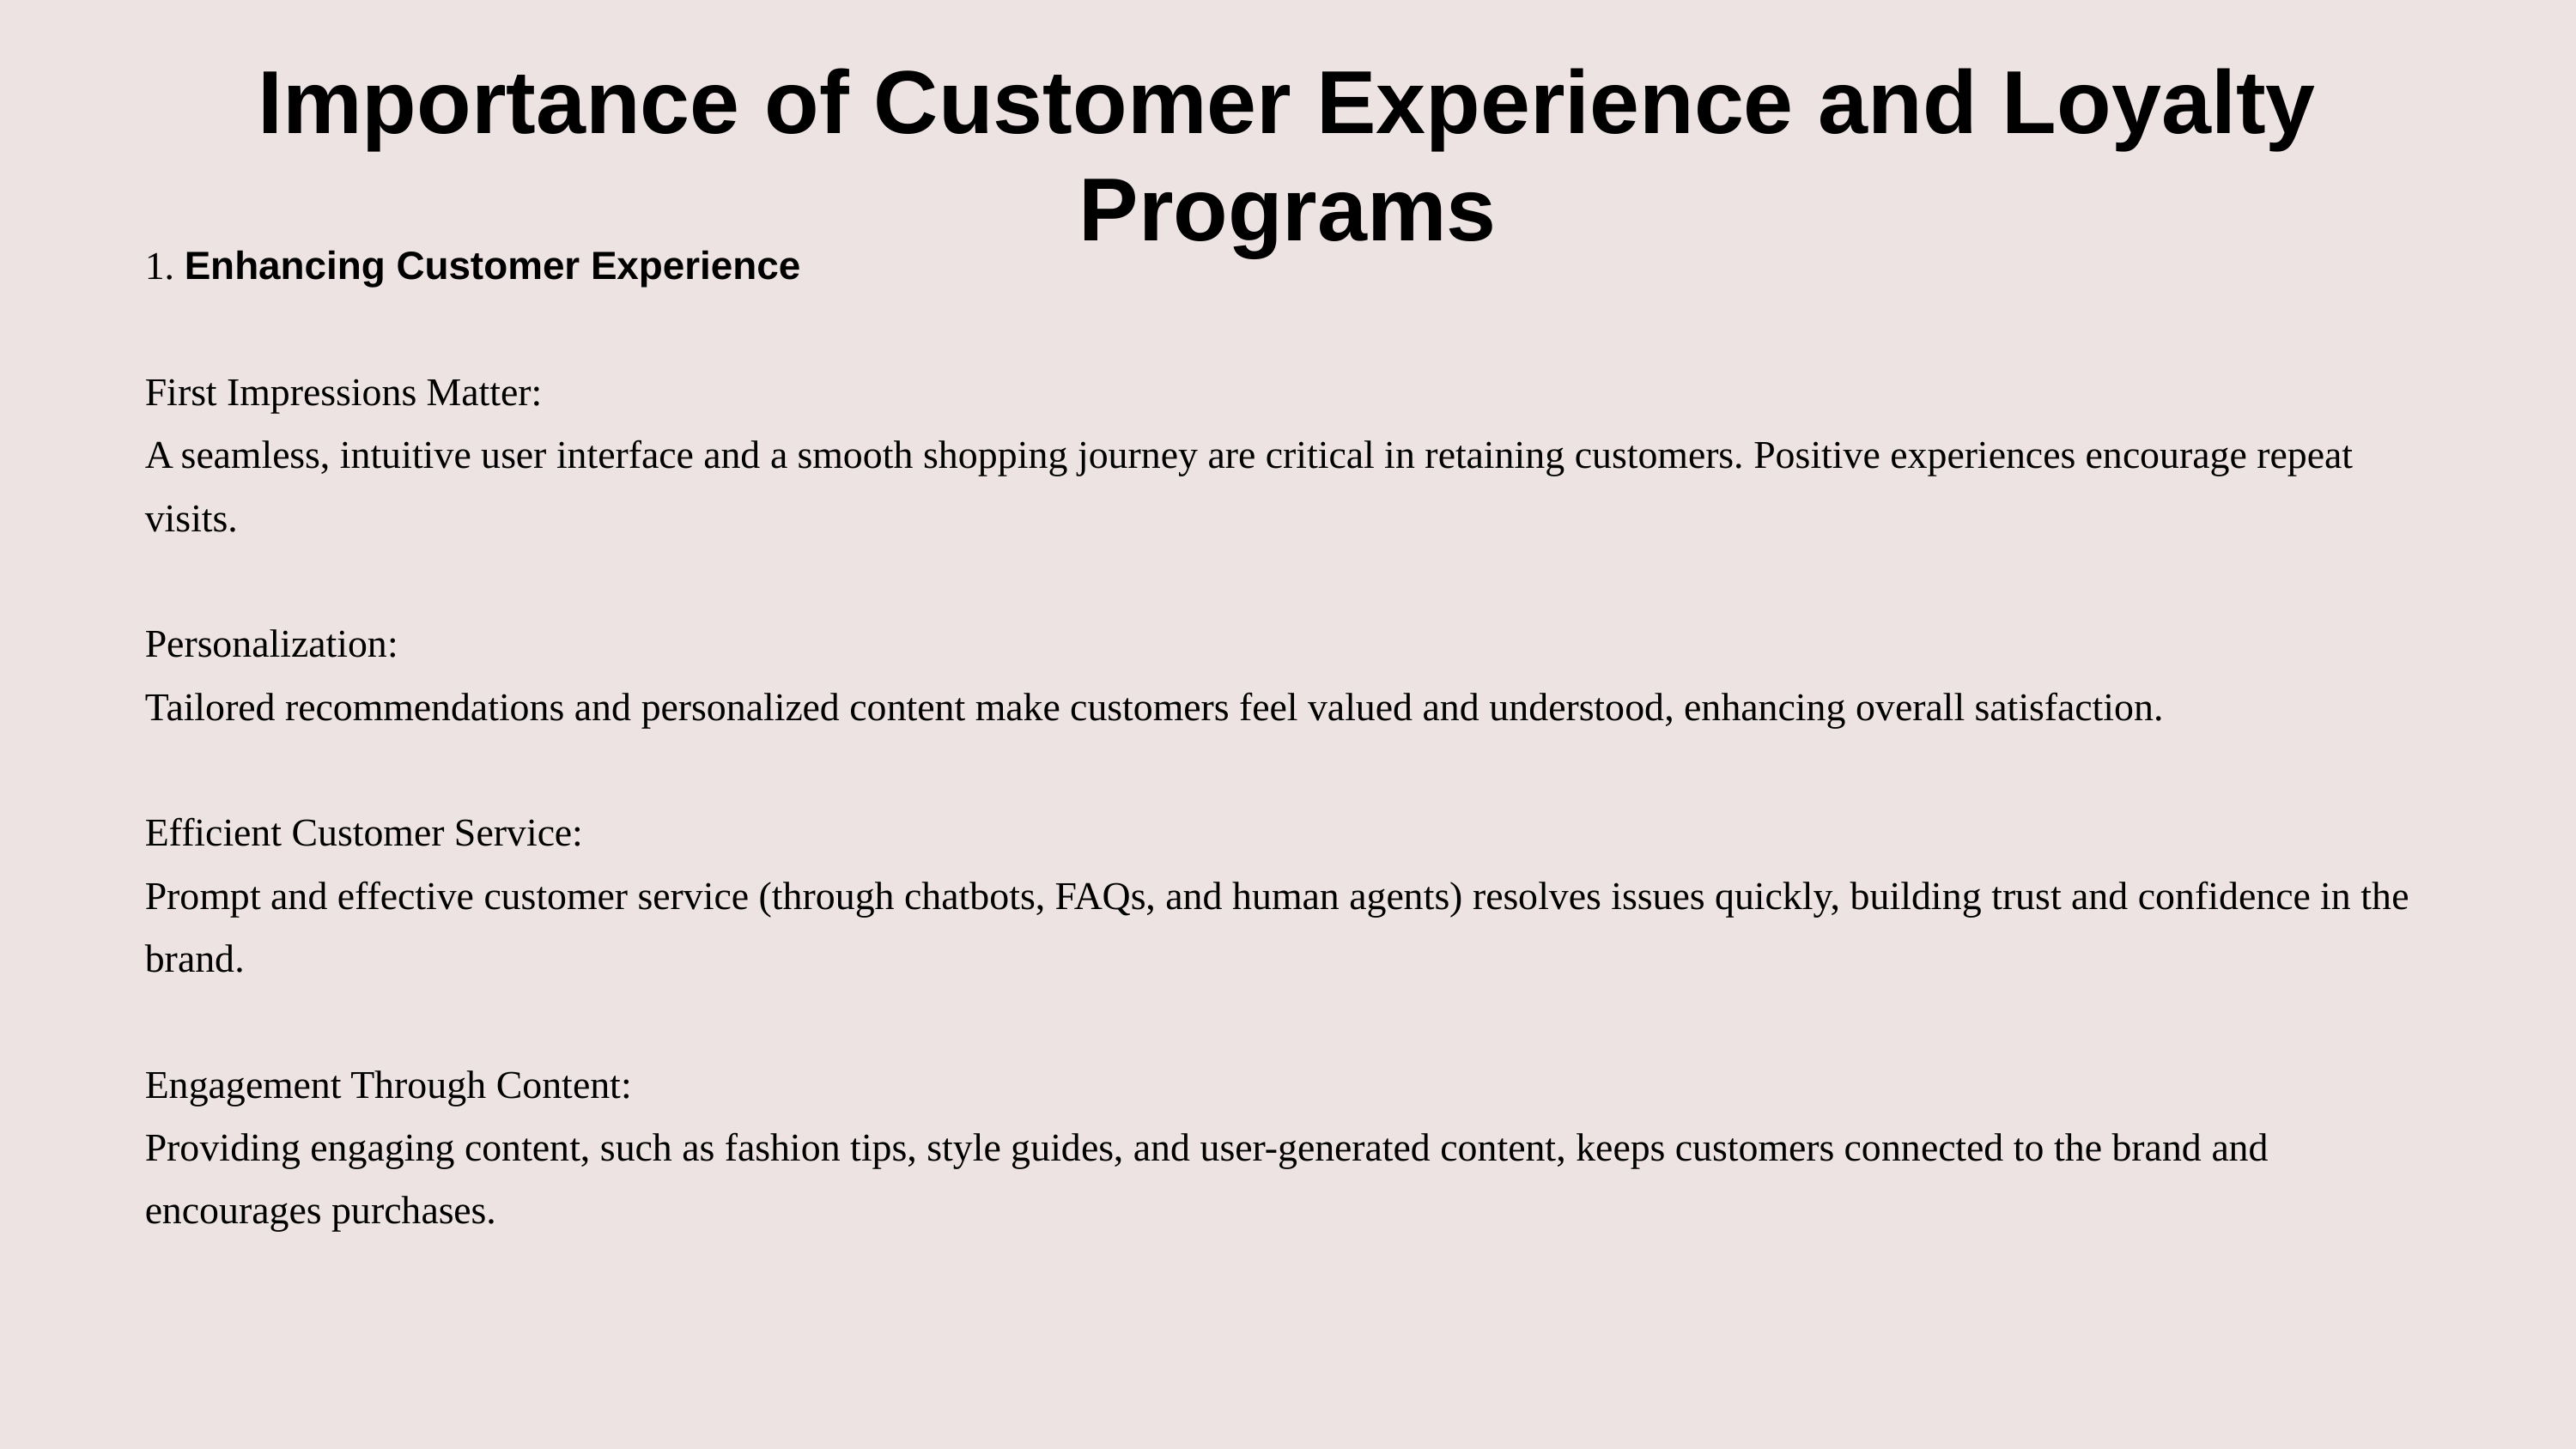

Importance of Customer Experience and Loyalty Programs

1. Enhancing Customer Experience

First Impressions Matter:
A seamless, intuitive user interface and a smooth shopping journey are critical in retaining customers. Positive experiences encourage repeat visits.

Personalization:
Tailored recommendations and personalized content make customers feel valued and understood, enhancing overall satisfaction.

Efficient Customer Service:
Prompt and effective customer service (through chatbots, FAQs, and human agents) resolves issues quickly, building trust and confidence in the brand.

Engagement Through Content:
Providing engaging content, such as fashion tips, style guides, and user-generated content, keeps customers connected to the brand and encourages purchases.